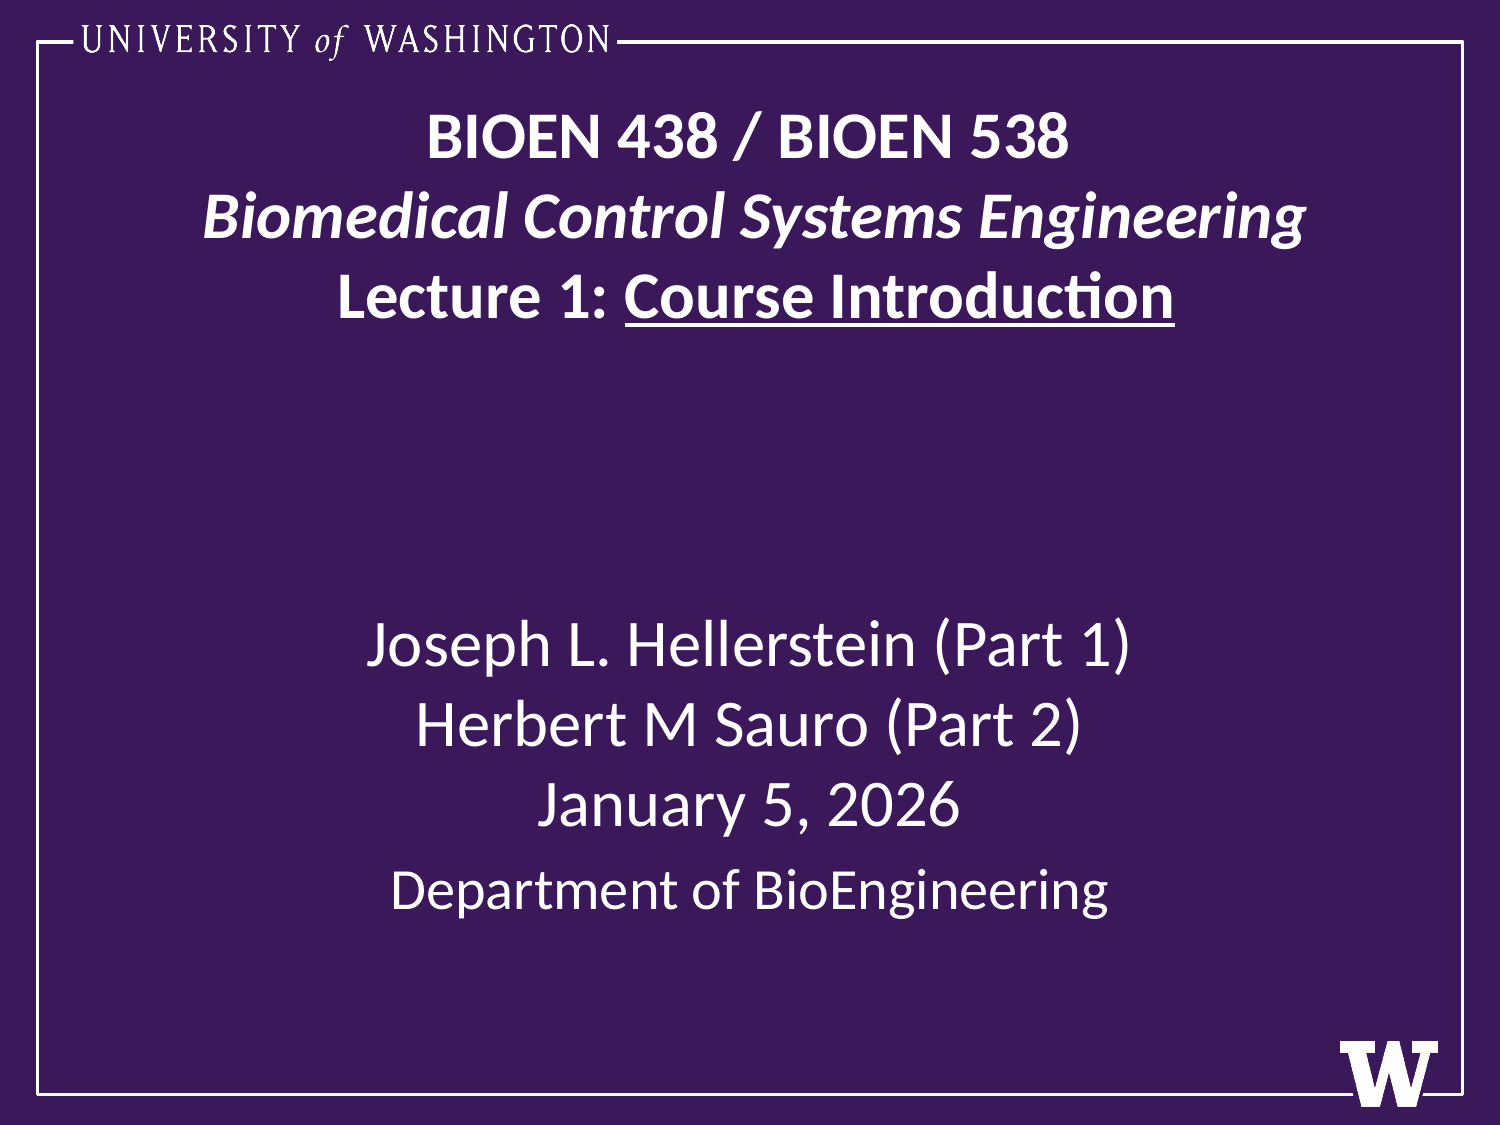

# BIOEN 438 / BIOEN 538 Biomedical Control Systems Engineering Lecture 1: Course Introduction
Joseph L. Hellerstein (Part 1)
Herbert M Sauro (Part 2)
January 5, 2026
Department of BioEngineering